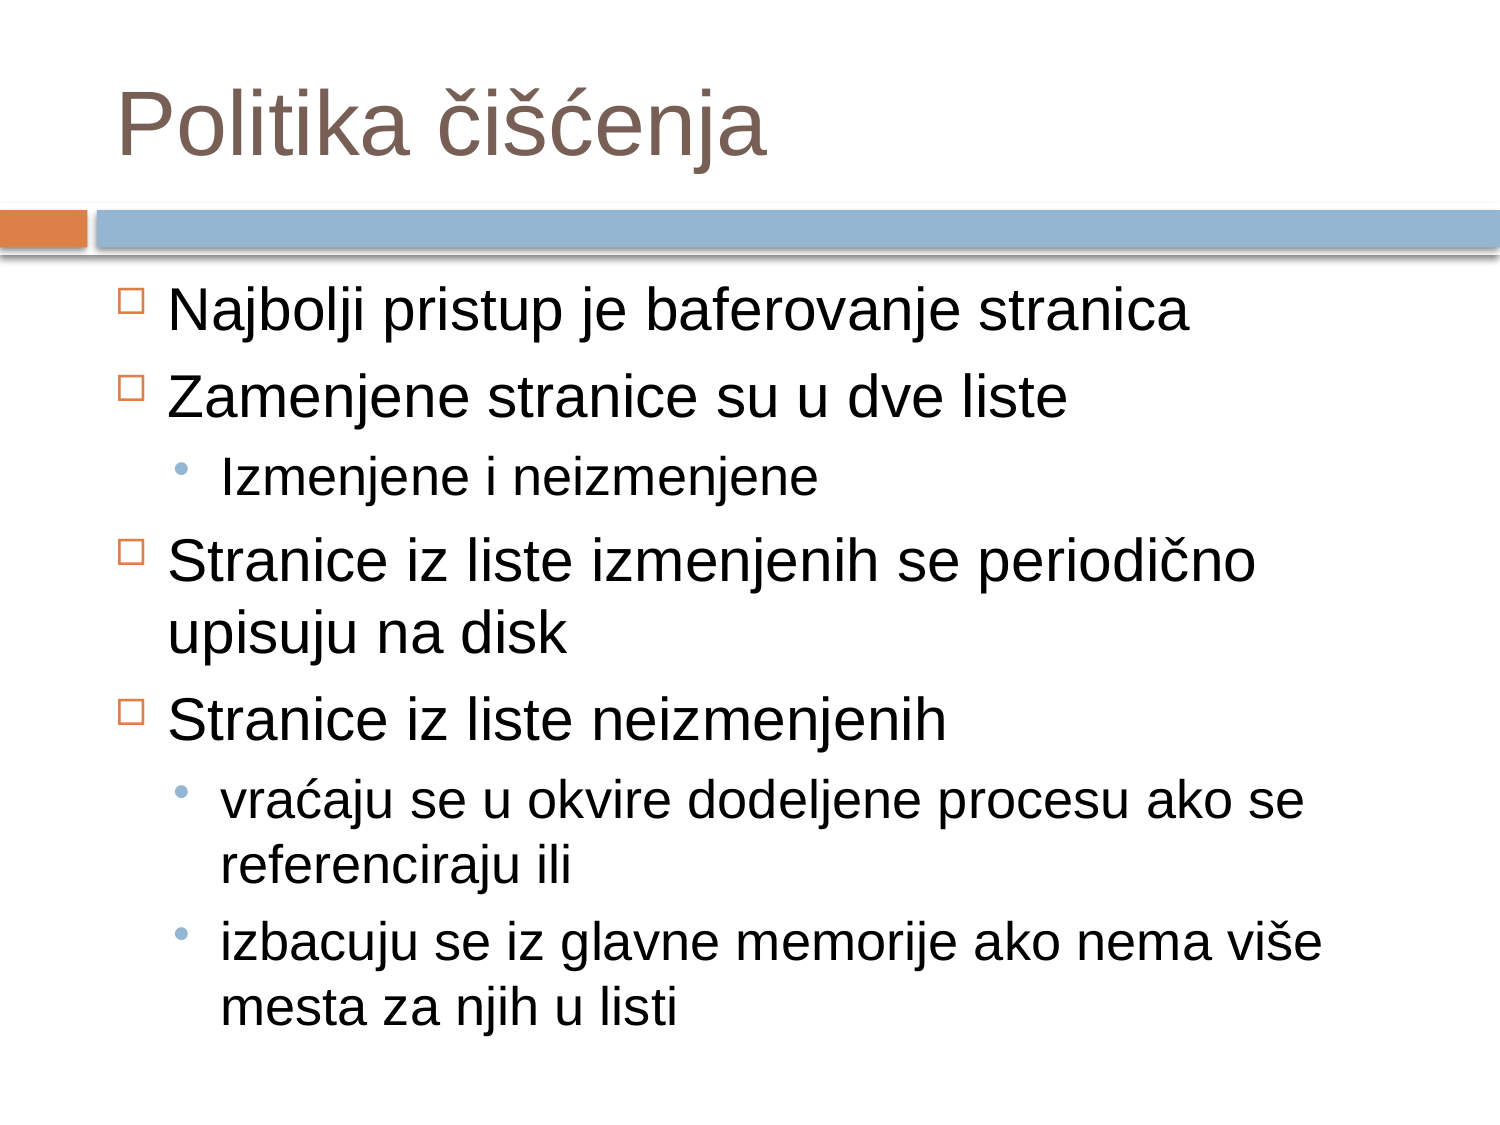

# Politika čišćenja
Najbolji pristup je baferovanje stranica
Zamenjene stranice su u dve liste
Izmenjene i neizmenjene
Stranice iz liste izmenjenih se periodično upisuju na disk
Stranice iz liste neizmenjenih
vraćaju se u okvire dodeljene procesu ako se referenciraju ili
izbacuju se iz glavne memorije ako nema više mesta za njih u listi